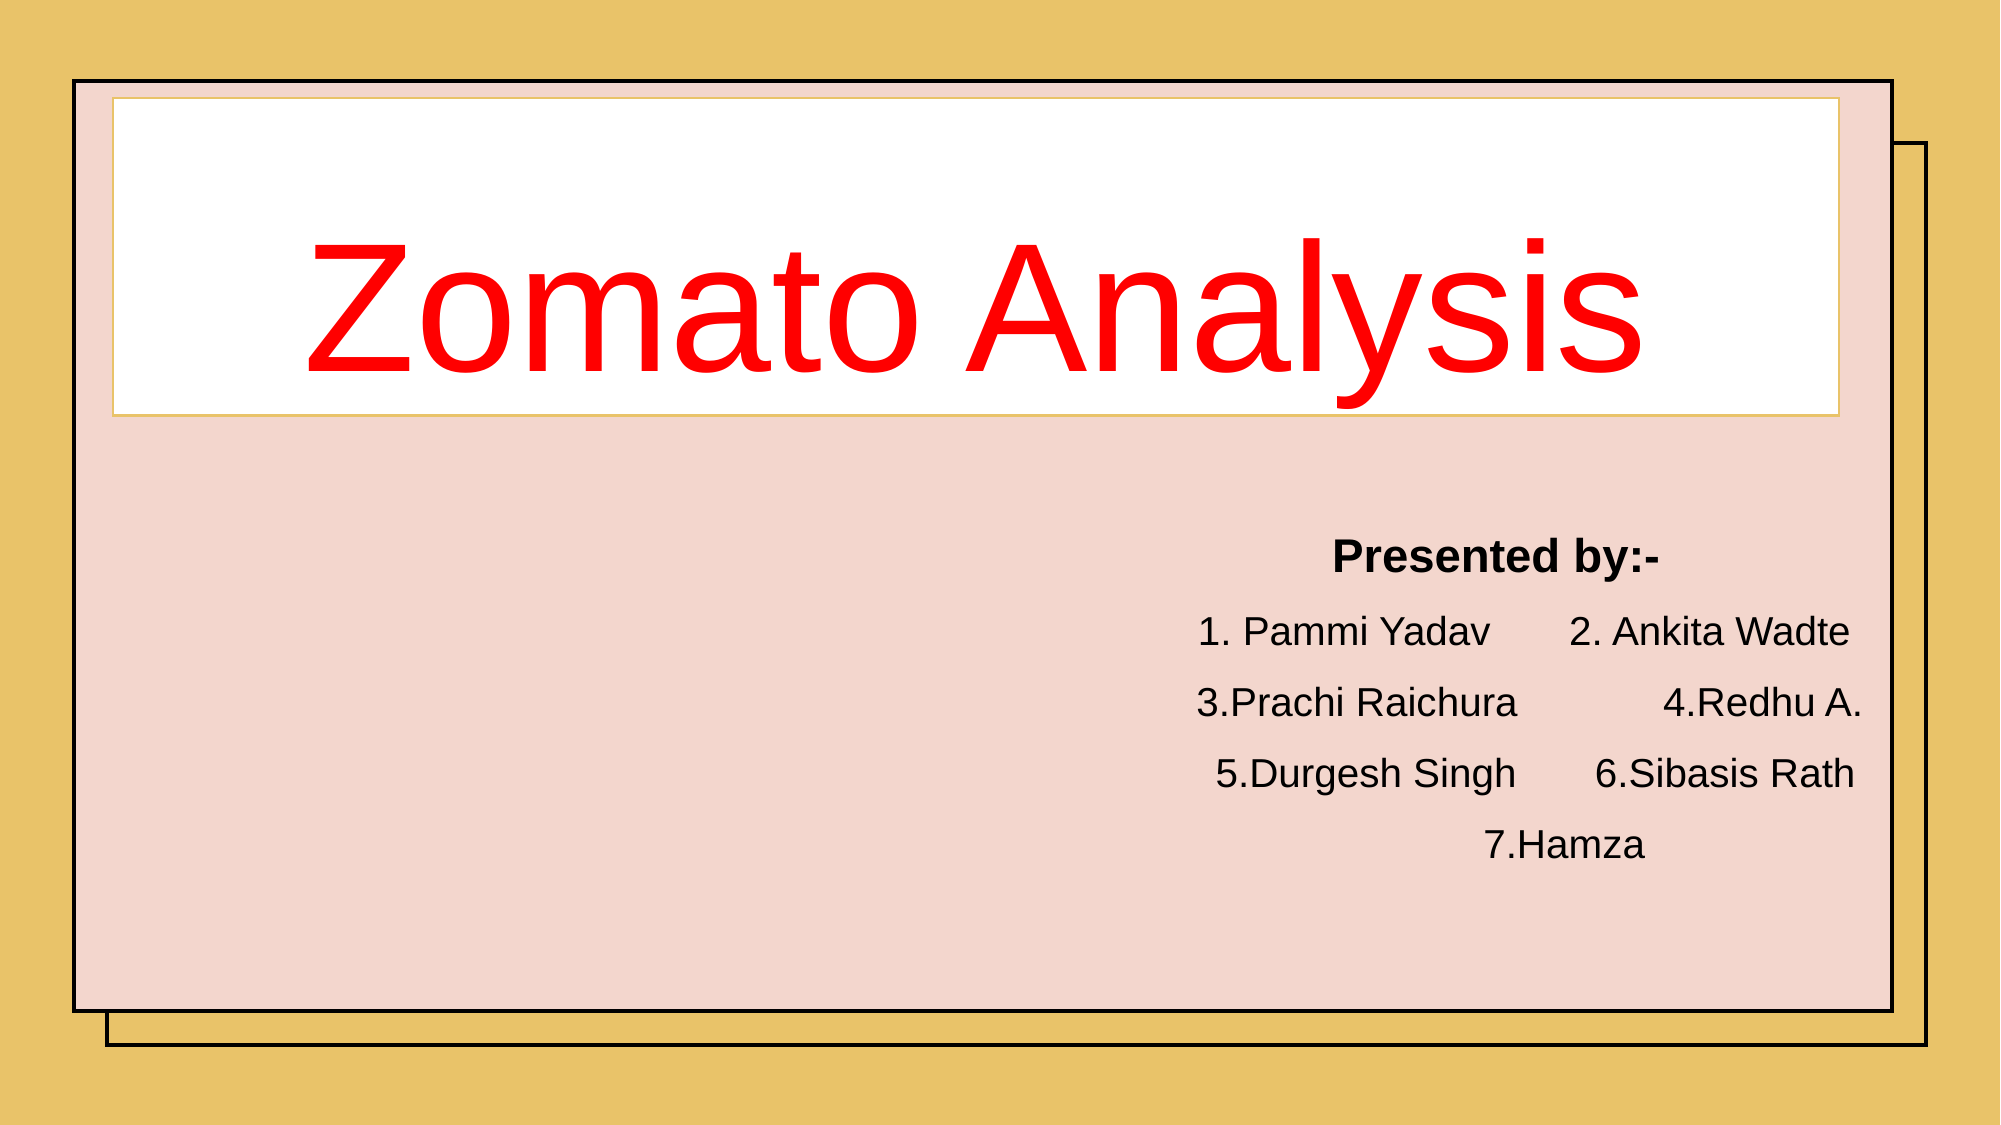

# Zomato Analysis
                                                                              Presented by:-
                                                                                                 1. Pammi Yadav       2. Ankita Wadte
                                                                                                  3.Prachi Raichura             4.Redhu A.
                                                                                                   5.Durgesh Singh       6.Sibasis Rath
                                                                                                        7.Hamza